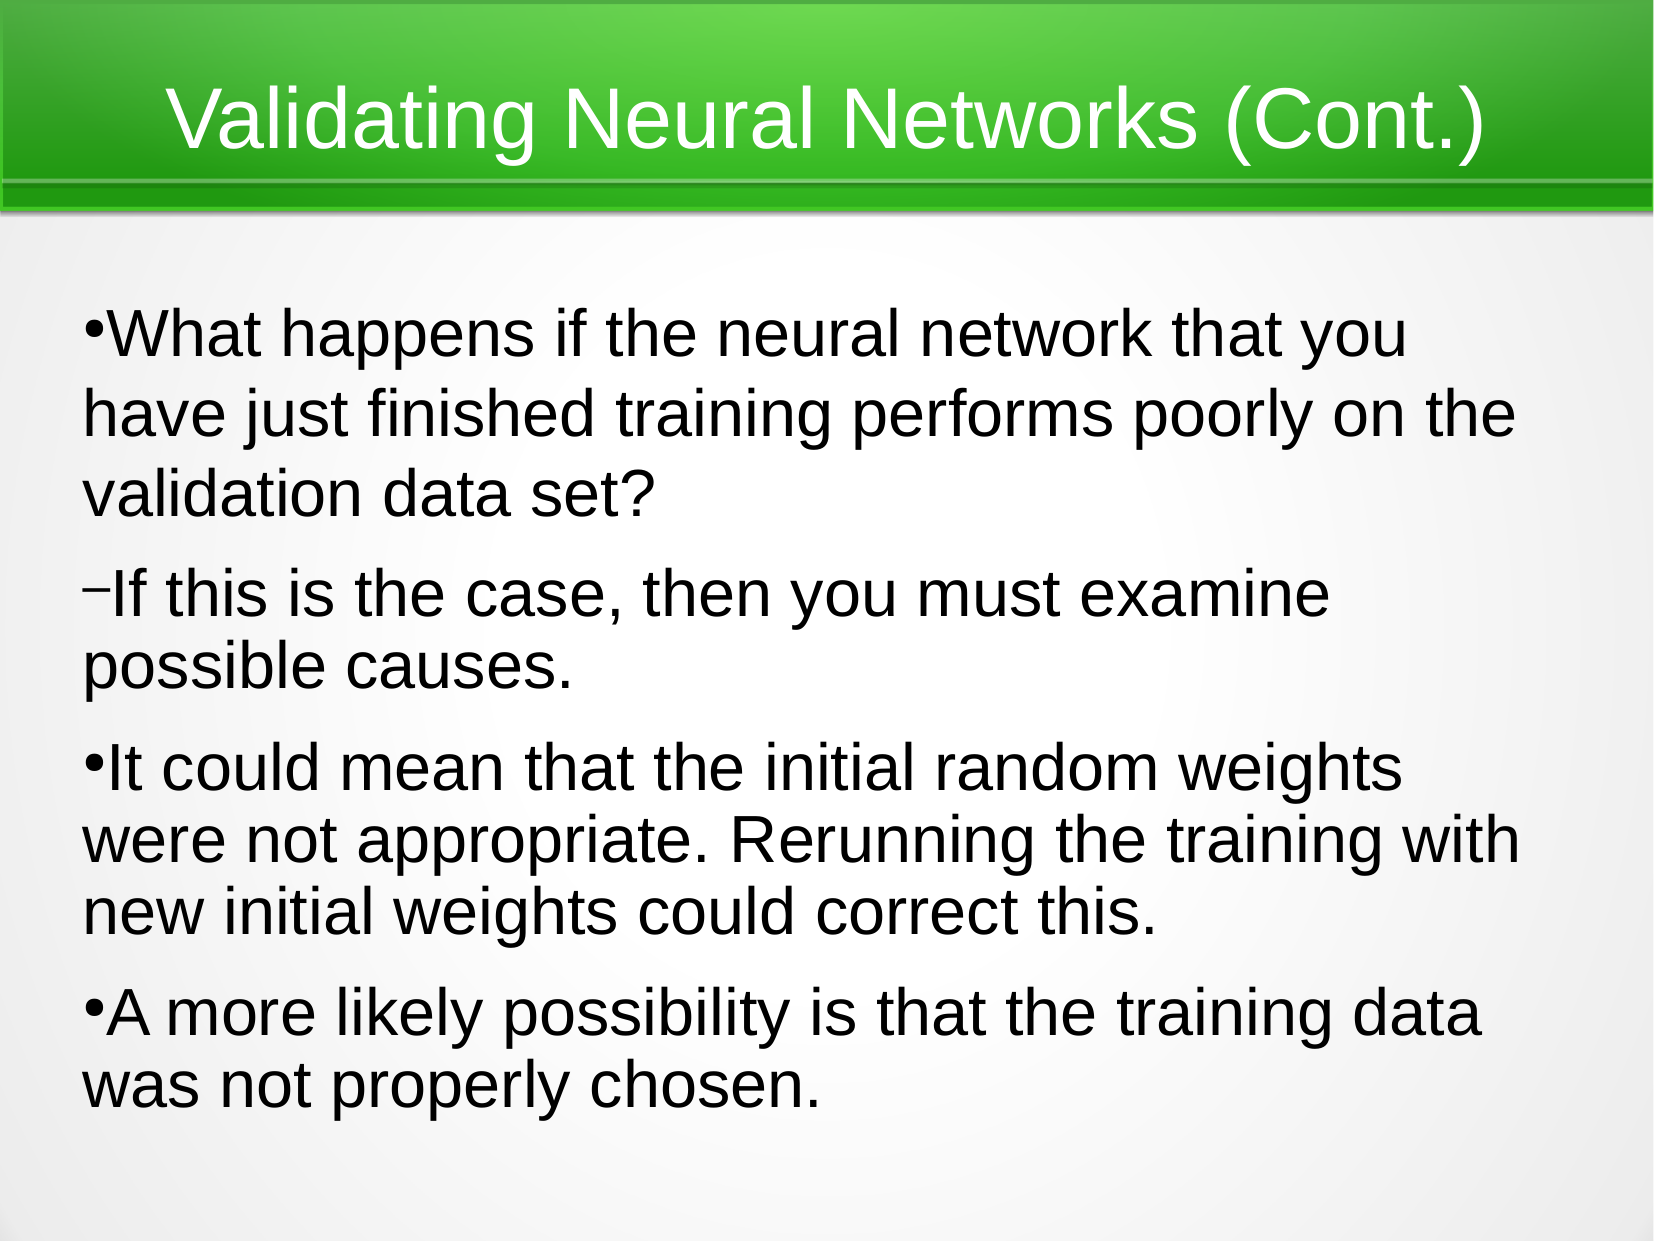

Validating Neural Networks (Cont.)
What happens if the neural network that you have just finished training performs poorly on the validation data set?
If this is the case, then you must examine possible causes.
It could mean that the initial random weights were not appropriate. Rerunning the training with new initial weights could correct this.
A more likely possibility is that the training data was not properly chosen.